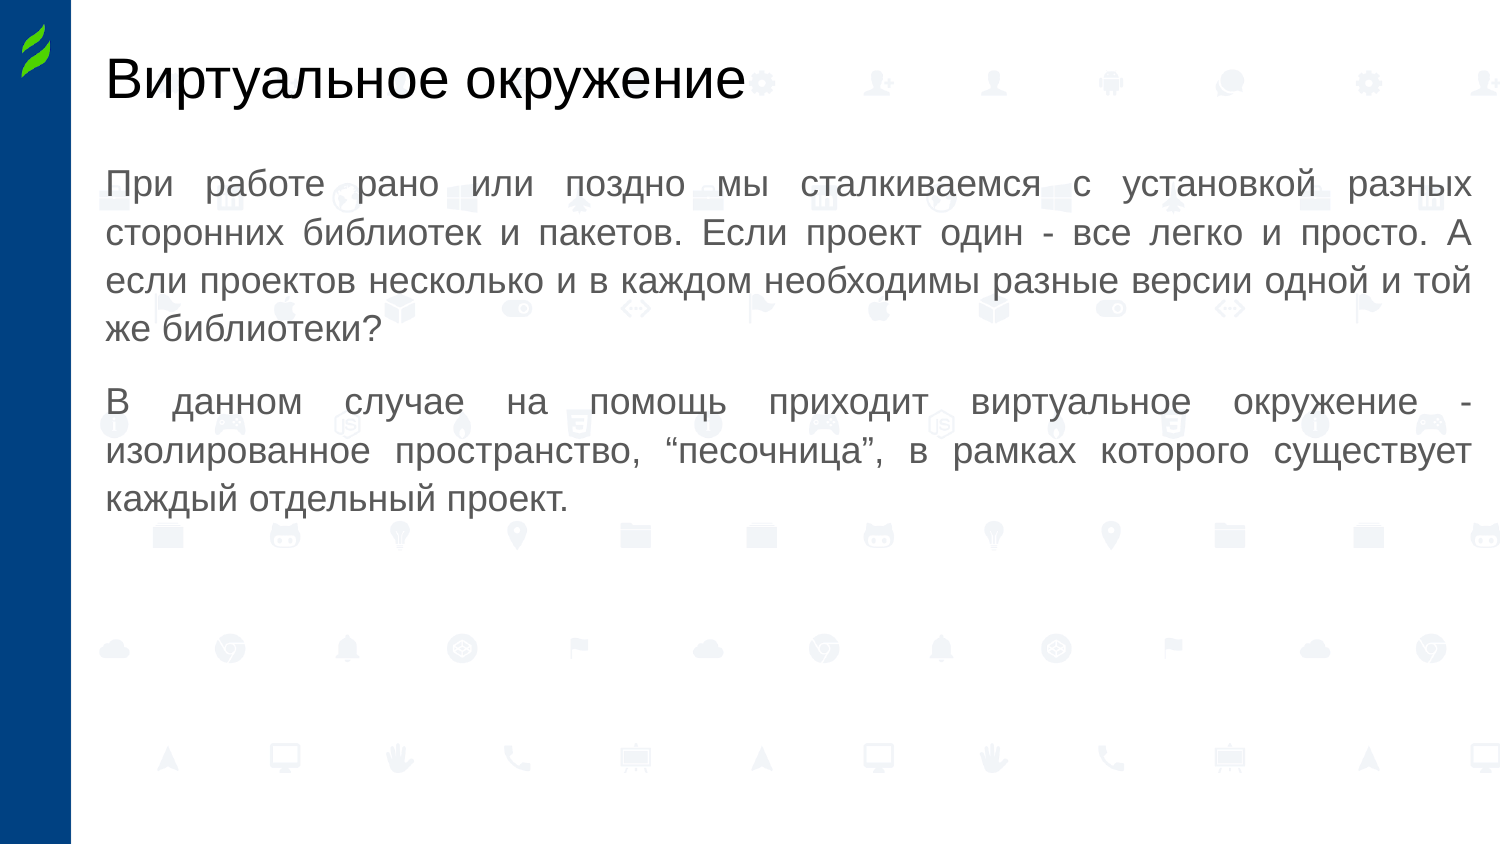

# Виртуальное окружение
При работе рано или поздно мы сталкиваемся с установкой разных сторонних библиотек и пакетов. Если проект один - все легко и просто. А если проектов несколько и в каждом необходимы разные версии одной и той же библиотеки?
В данном случае на помощь приходит виртуальное окружение - изолированное пространство, “песочница”, в рамках которого существует каждый отдельный проект.